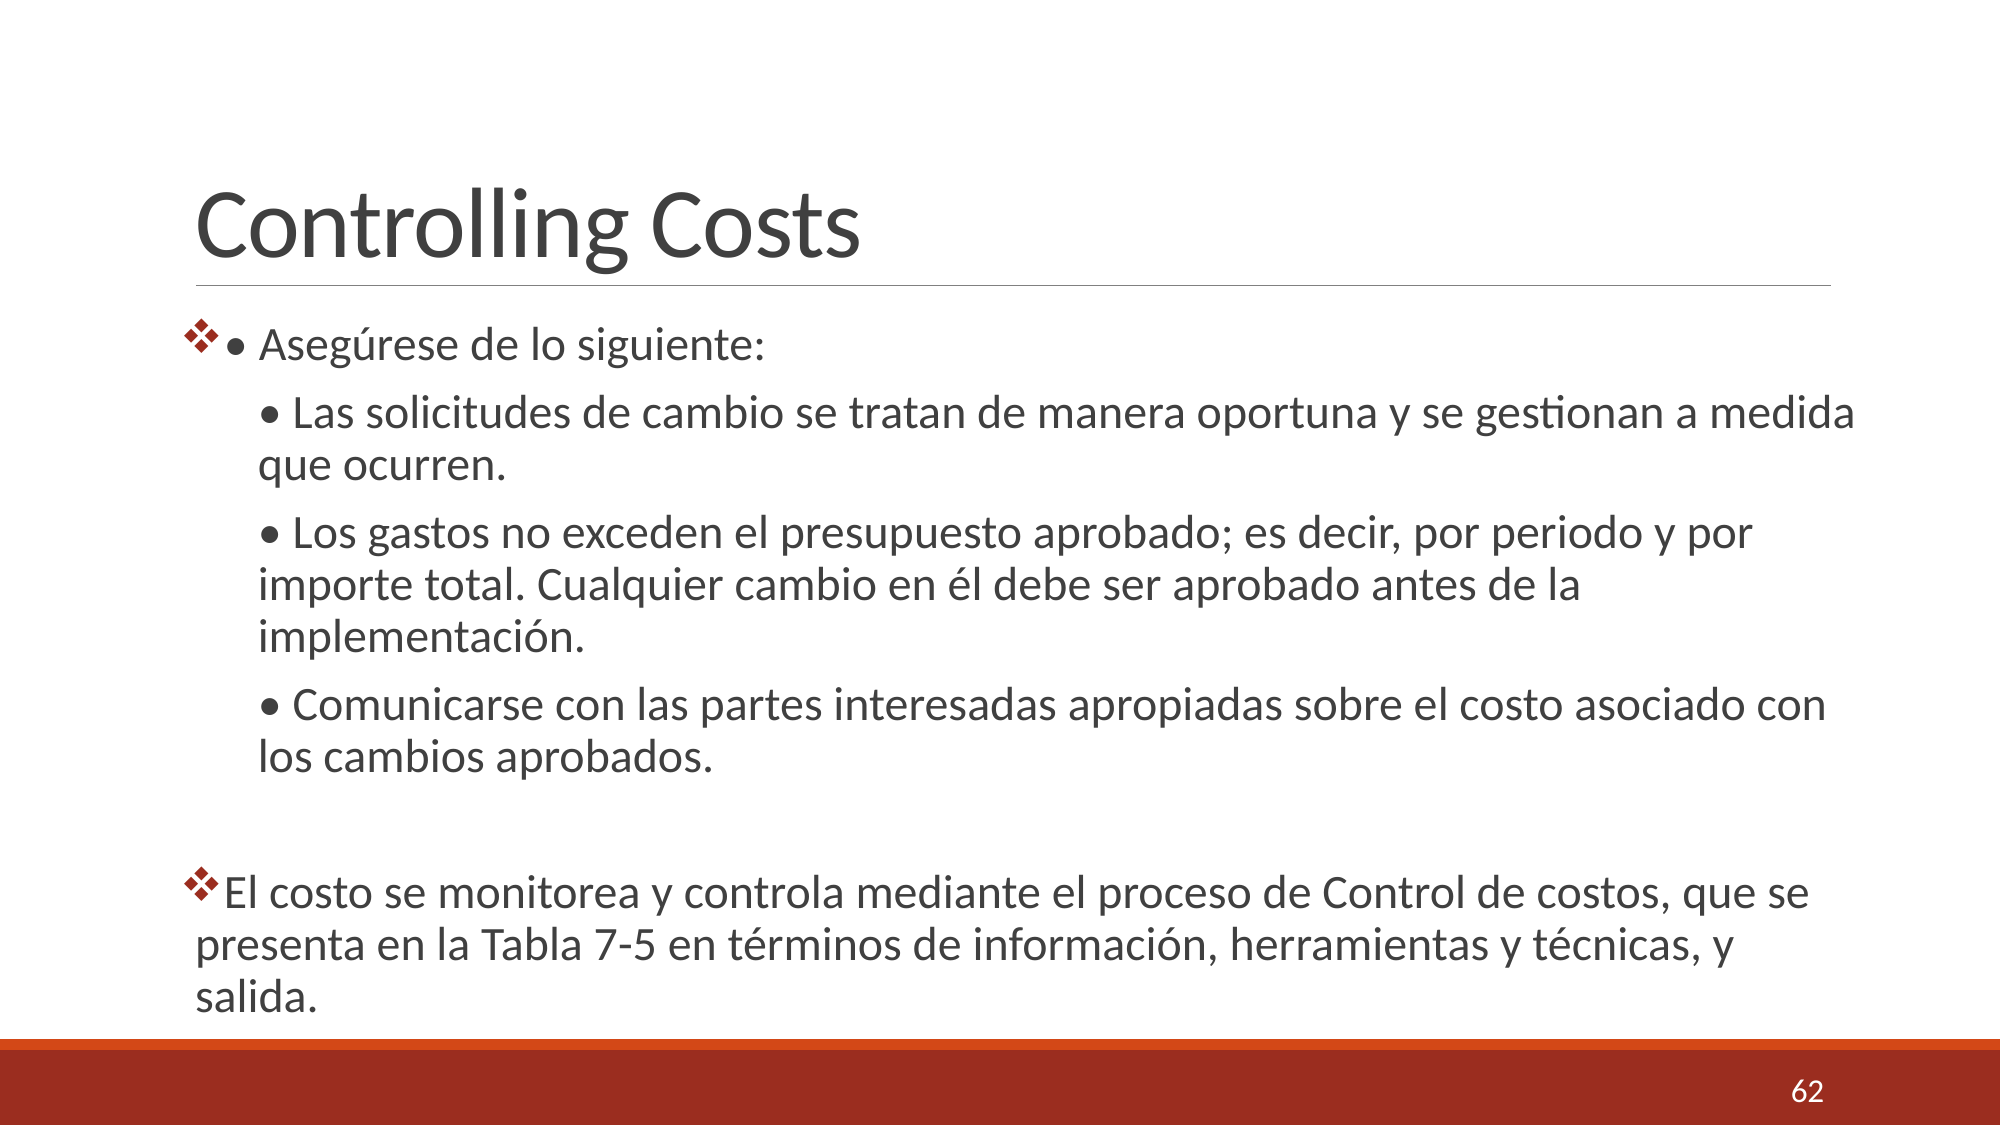

# Controlling Costs
• Asegúrese de lo siguiente:
• Las solicitudes de cambio se tratan de manera oportuna y se gestionan a medida que ocurren.
• Los gastos no exceden el presupuesto aprobado; es decir, por periodo y por importe total. Cualquier cambio en él debe ser aprobado antes de la implementación.
• Comunicarse con las partes interesadas apropiadas sobre el costo asociado con los cambios aprobados.

El costo se monitorea y controla mediante el proceso de Control de costos, que se presenta en la Tabla 7-5 en términos de información, herramientas y técnicas, y salida.

62